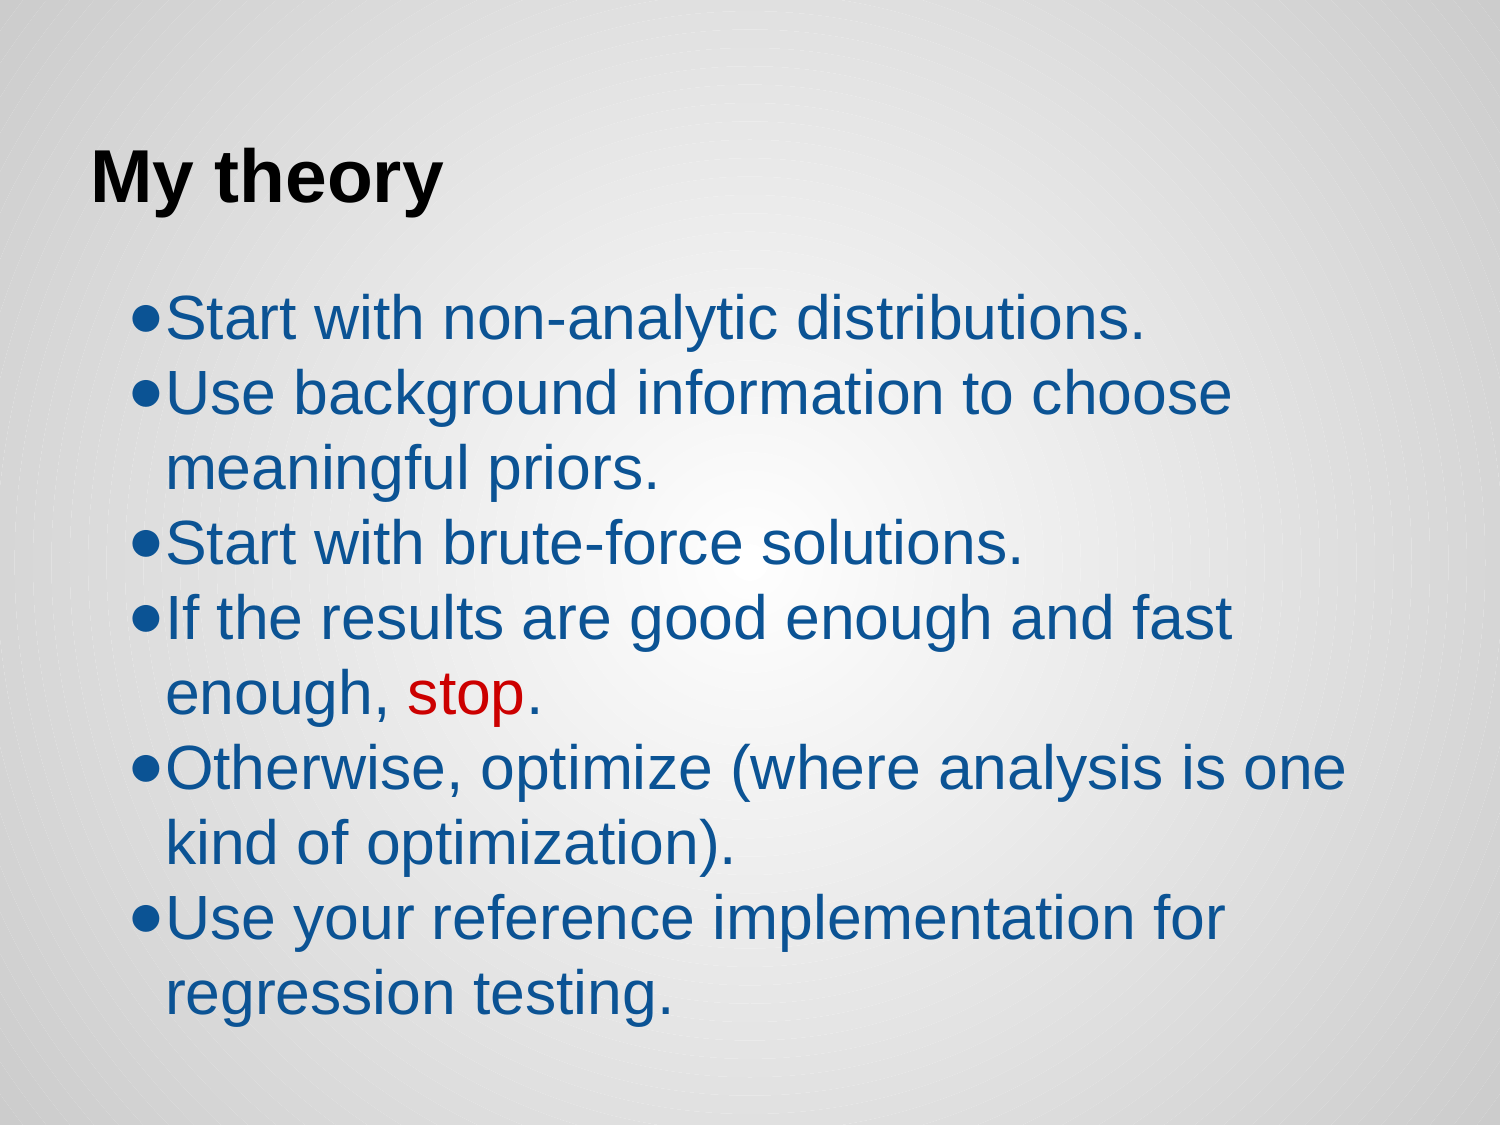

# My theory
Start with non-analytic distributions.
Use background information to choose meaningful priors.
Start with brute-force solutions.
If the results are good enough and fast enough, stop.
Otherwise, optimize (where analysis is one kind of optimization).
Use your reference implementation for regression testing.